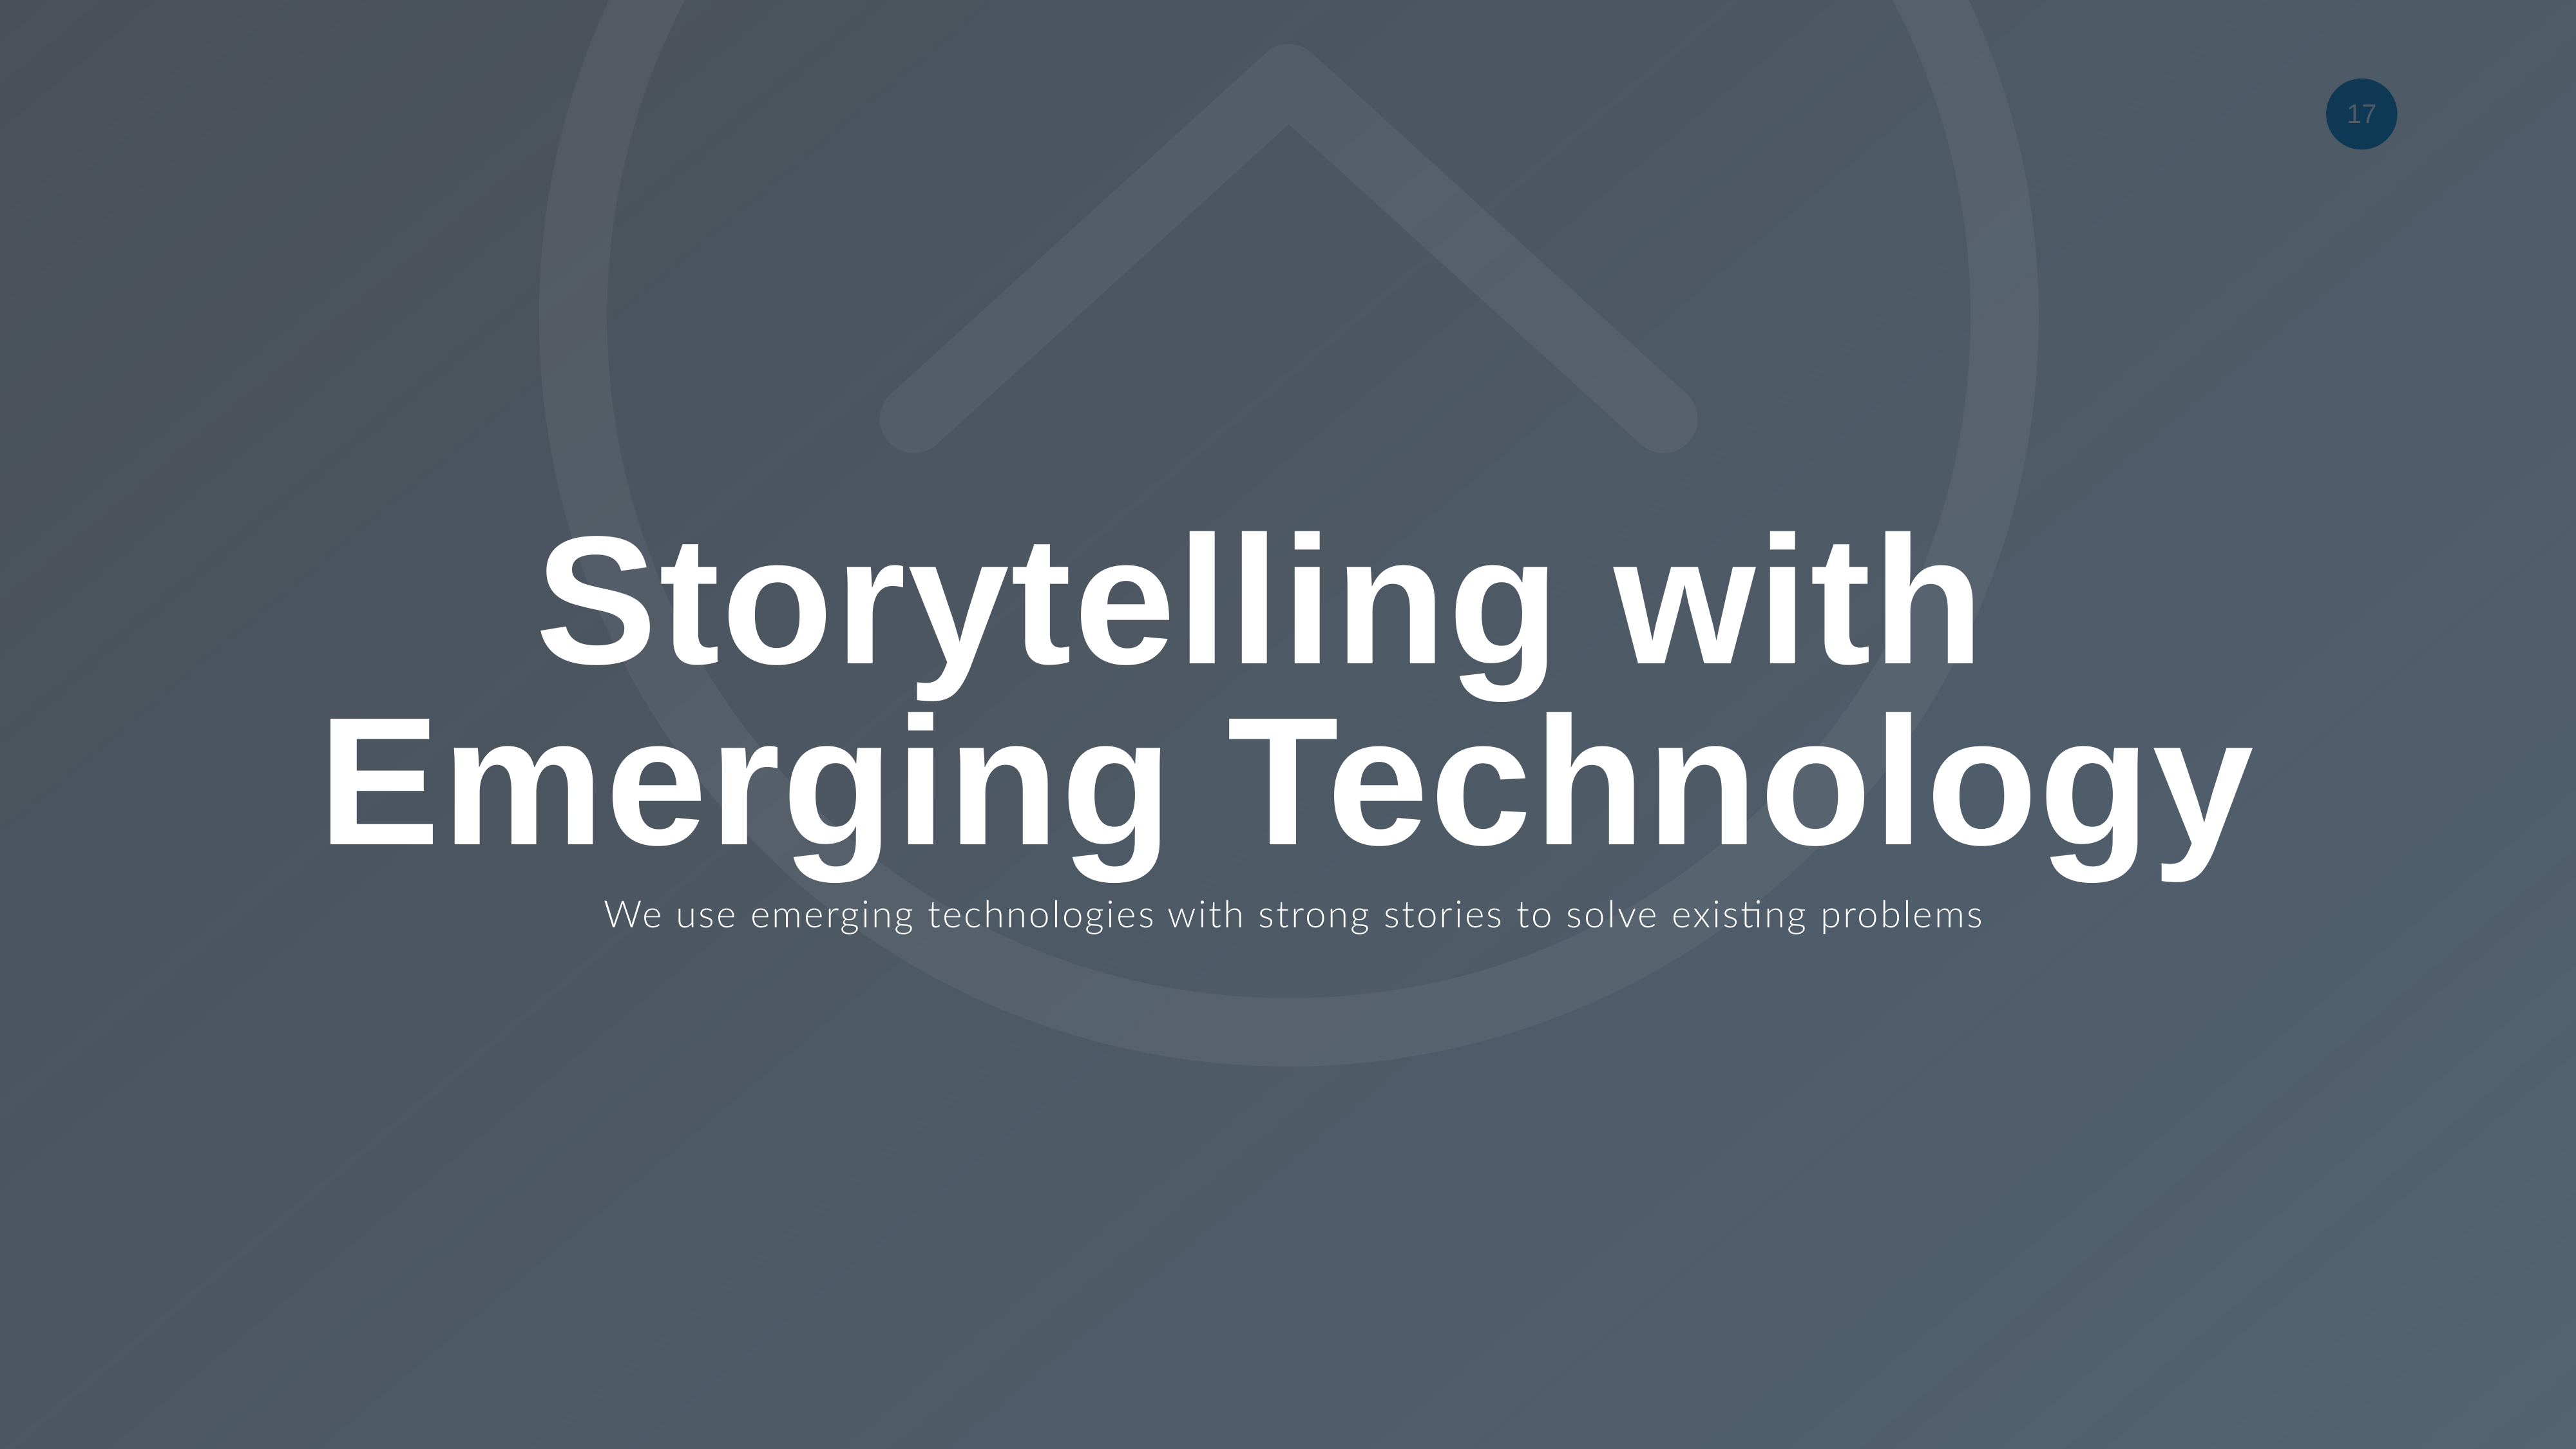

Storytelling with
Emerging Technology
We use emerging technologies with strong stories to solve existing problems